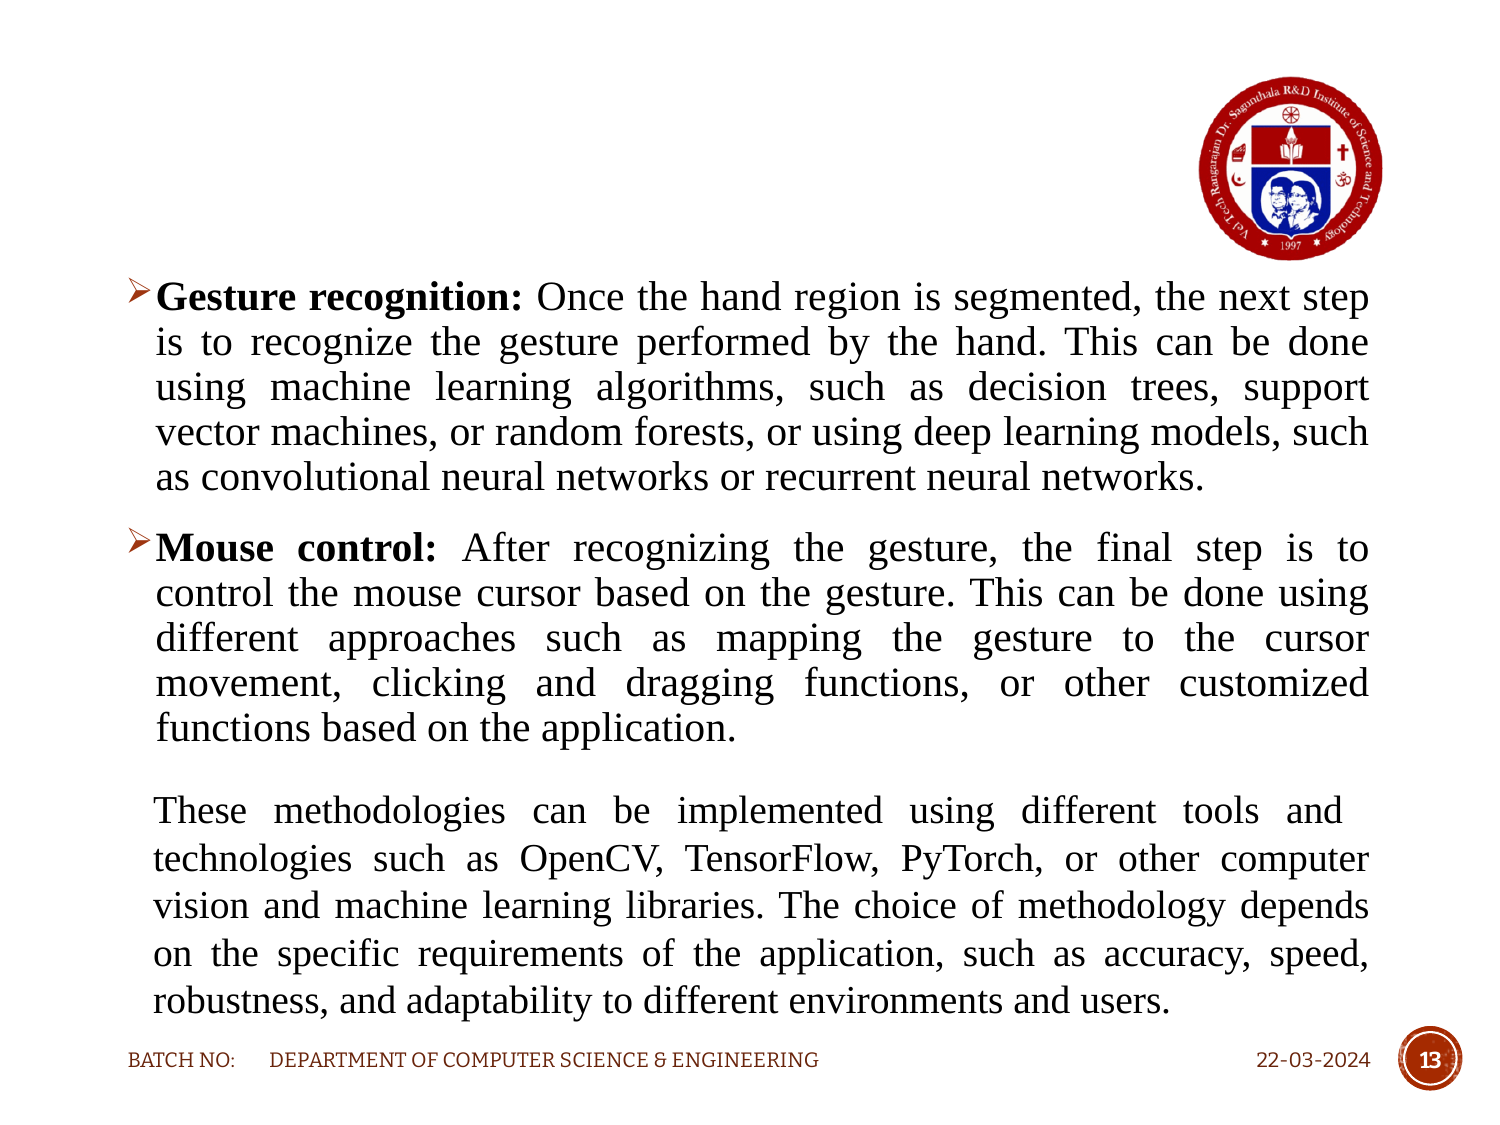

Gesture recognition: Once the hand region is segmented, the next step is to recognize the gesture performed by the hand. This can be done using machine learning algorithms, such as decision trees, support vector machines, or random forests, or using deep learning models, such as convolutional neural networks or recurrent neural networks.
Mouse control: After recognizing the gesture, the final step is to control the mouse cursor based on the gesture. This can be done using different approaches such as mapping the gesture to the cursor movement, clicking and dragging functions, or other customized functions based on the application.

These methodologies can be implemented using different tools and  technologies such as OpenCV, TensorFlow, PyTorch, or other computer vision and machine learning libraries. The choice of methodology depends on the specific requirements of the application, such as accuracy, speed, robustness, and adaptability to different environments and users.
BATCH NO:        DEPARTMENT OF COMPUTER SCIENCE & ENGINEERING
22-03-2024
13